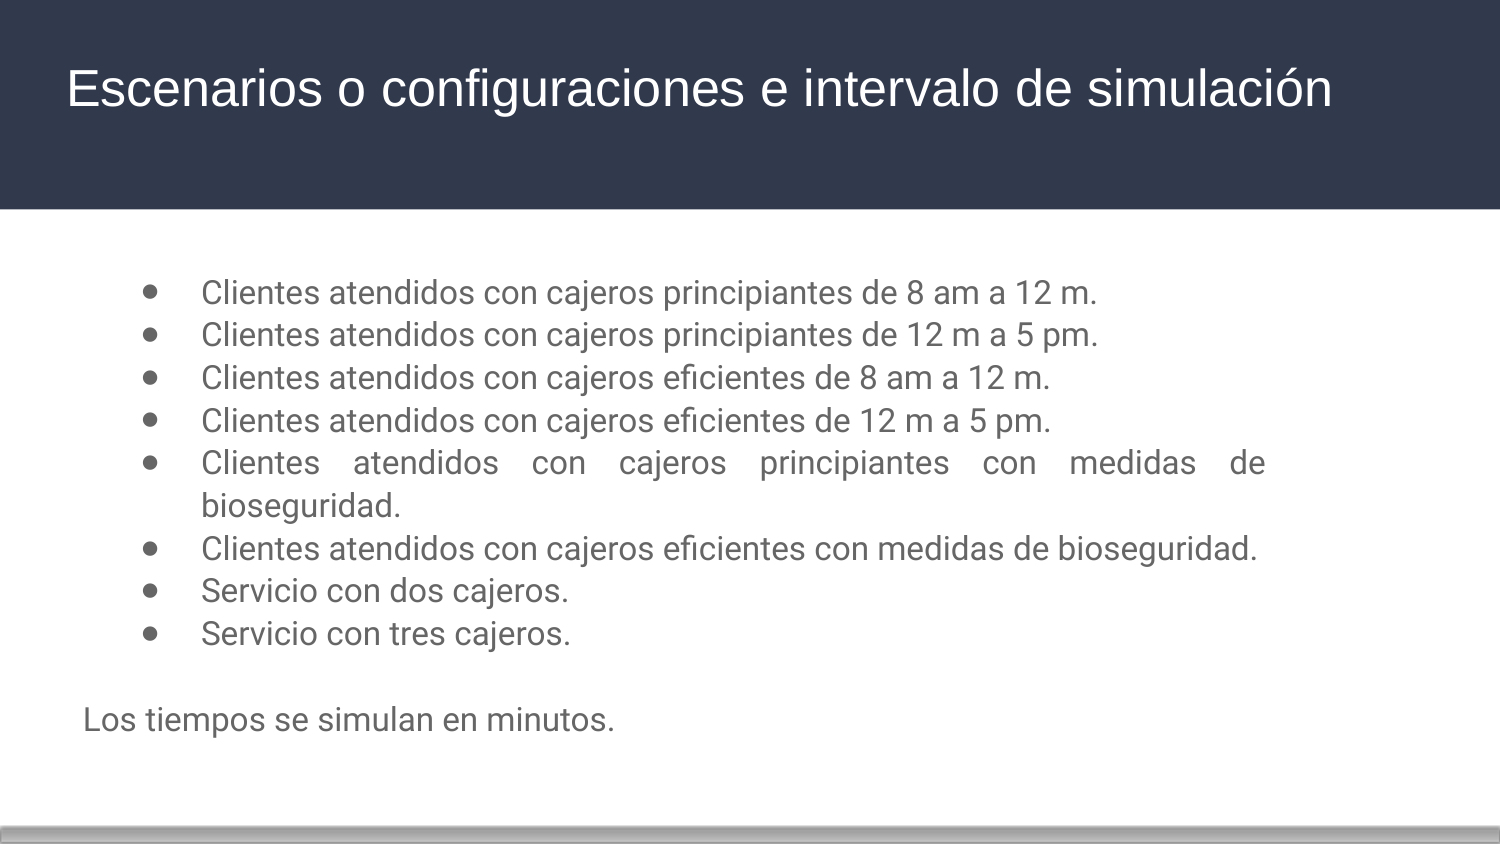

# Escenarios o configuraciones e intervalo de simulación
Clientes atendidos con cajeros principiantes de 8 am a 12 m.
Clientes atendidos con cajeros principiantes de 12 m a 5 pm.
Clientes atendidos con cajeros eficientes de 8 am a 12 m.
Clientes atendidos con cajeros eficientes de 12 m a 5 pm.
Clientes atendidos con cajeros principiantes con medidas de bioseguridad.
Clientes atendidos con cajeros eficientes con medidas de bioseguridad.
Servicio con dos cajeros.
Servicio con tres cajeros.

Los tiempos se simulan en minutos.